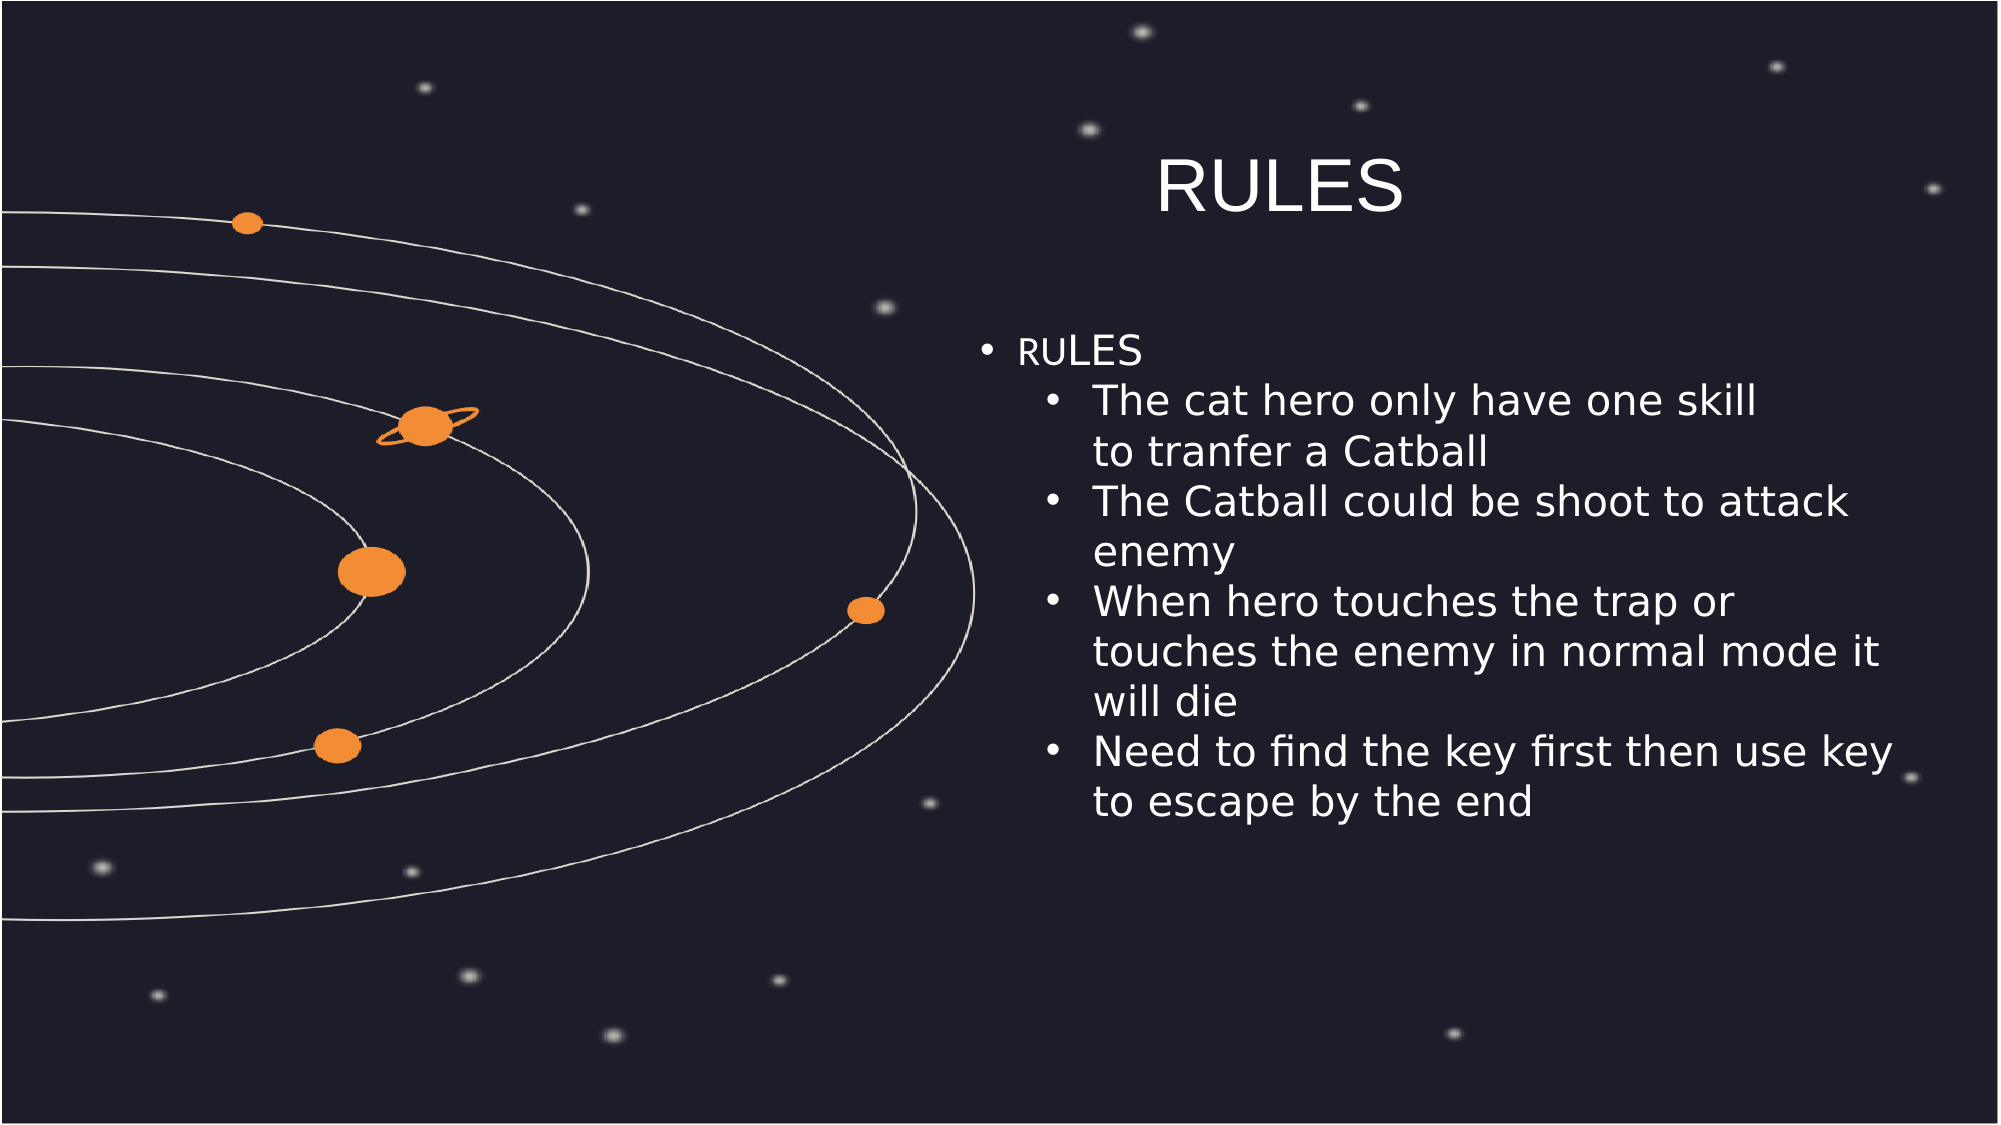

# rules
RULES
The cat hero only have one skill to tranfer a Catball
The Catball could be shoot to attack enemy
When hero touches the trap or touches the enemy in normal mode it will die
Need to find the key first then use key to escape by the end